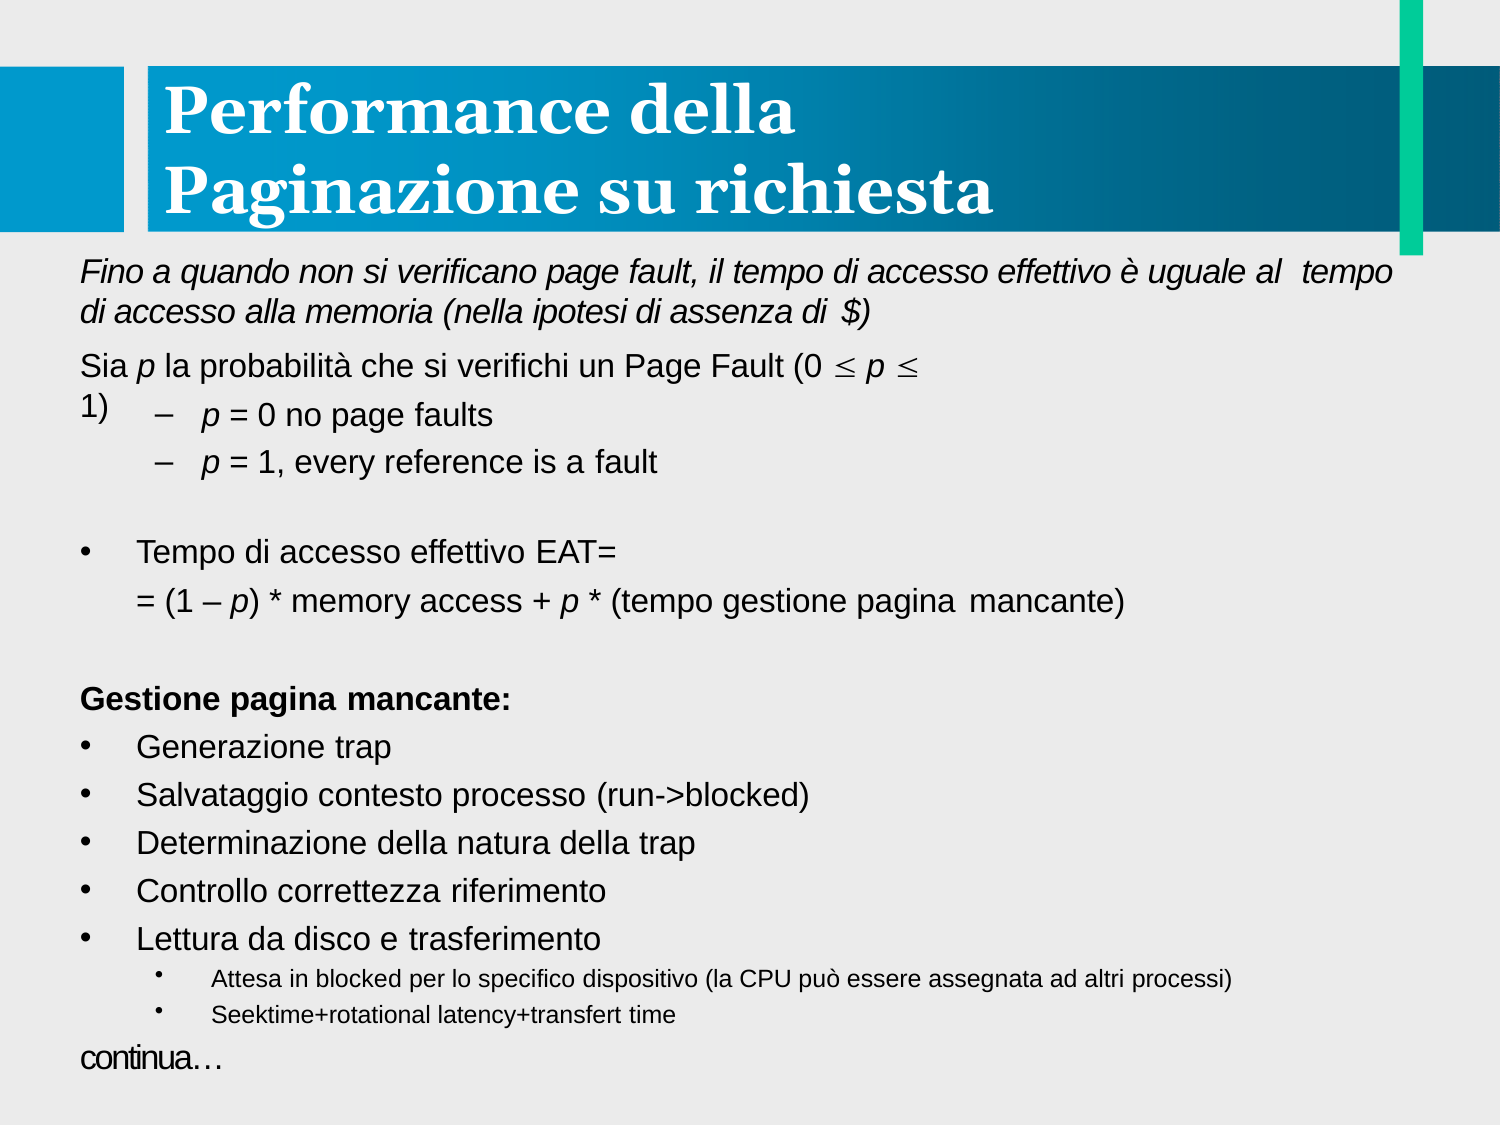

# Performance della  Paginazione su richiesta

Fino a quando non si verificano page fault, il tempo di accesso effettivo è uguale al tempo
di accesso alla memoria (nella ipotesi di assenza di $)
Sia p la probabilità che si verifichi un Page Fault (0 ≤ p ≤ 1)
p = 0 no page faults
p = 1, every reference is a fault

Tempo di accesso effettivo EAT=
= (1 – p) * memory access + p * (tempo gestione pagina mancante)

Gestione pagina mancante:
Generazione trap
Salvataggio contesto processo (run->blocked)
Determinazione della natura della trap
Controllo correttezza riferimento
Lettura da disco e trasferimento
Attesa in blocked per lo specifico dispositivo (la CPU può essere assegnata ad altri processi)
Seektime+rotational latency+transfert time
continua…